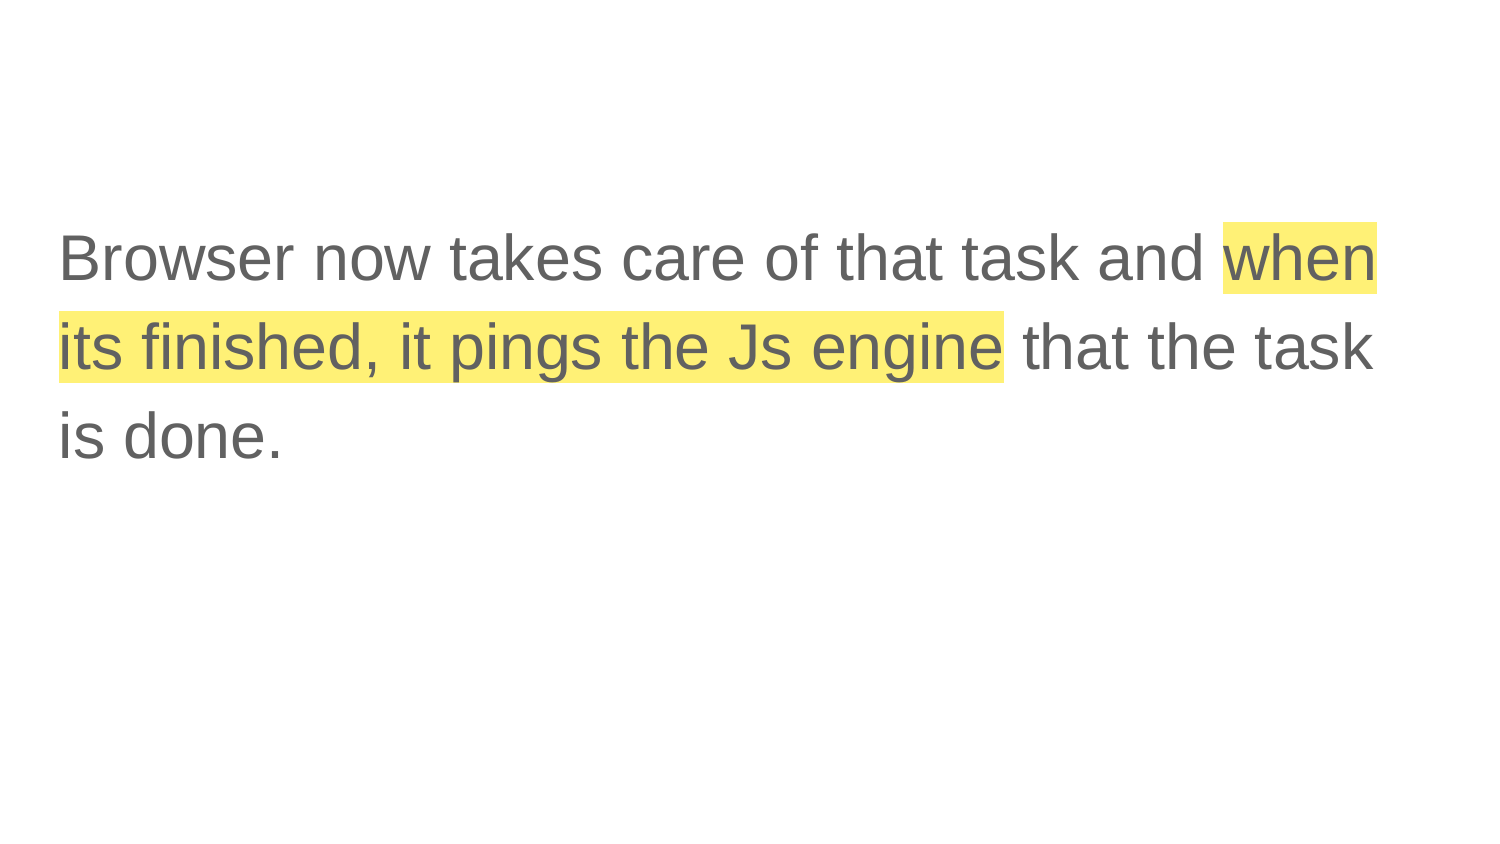

Browser now takes care of that task and when its finished, it pings the Js engine that the task is done.